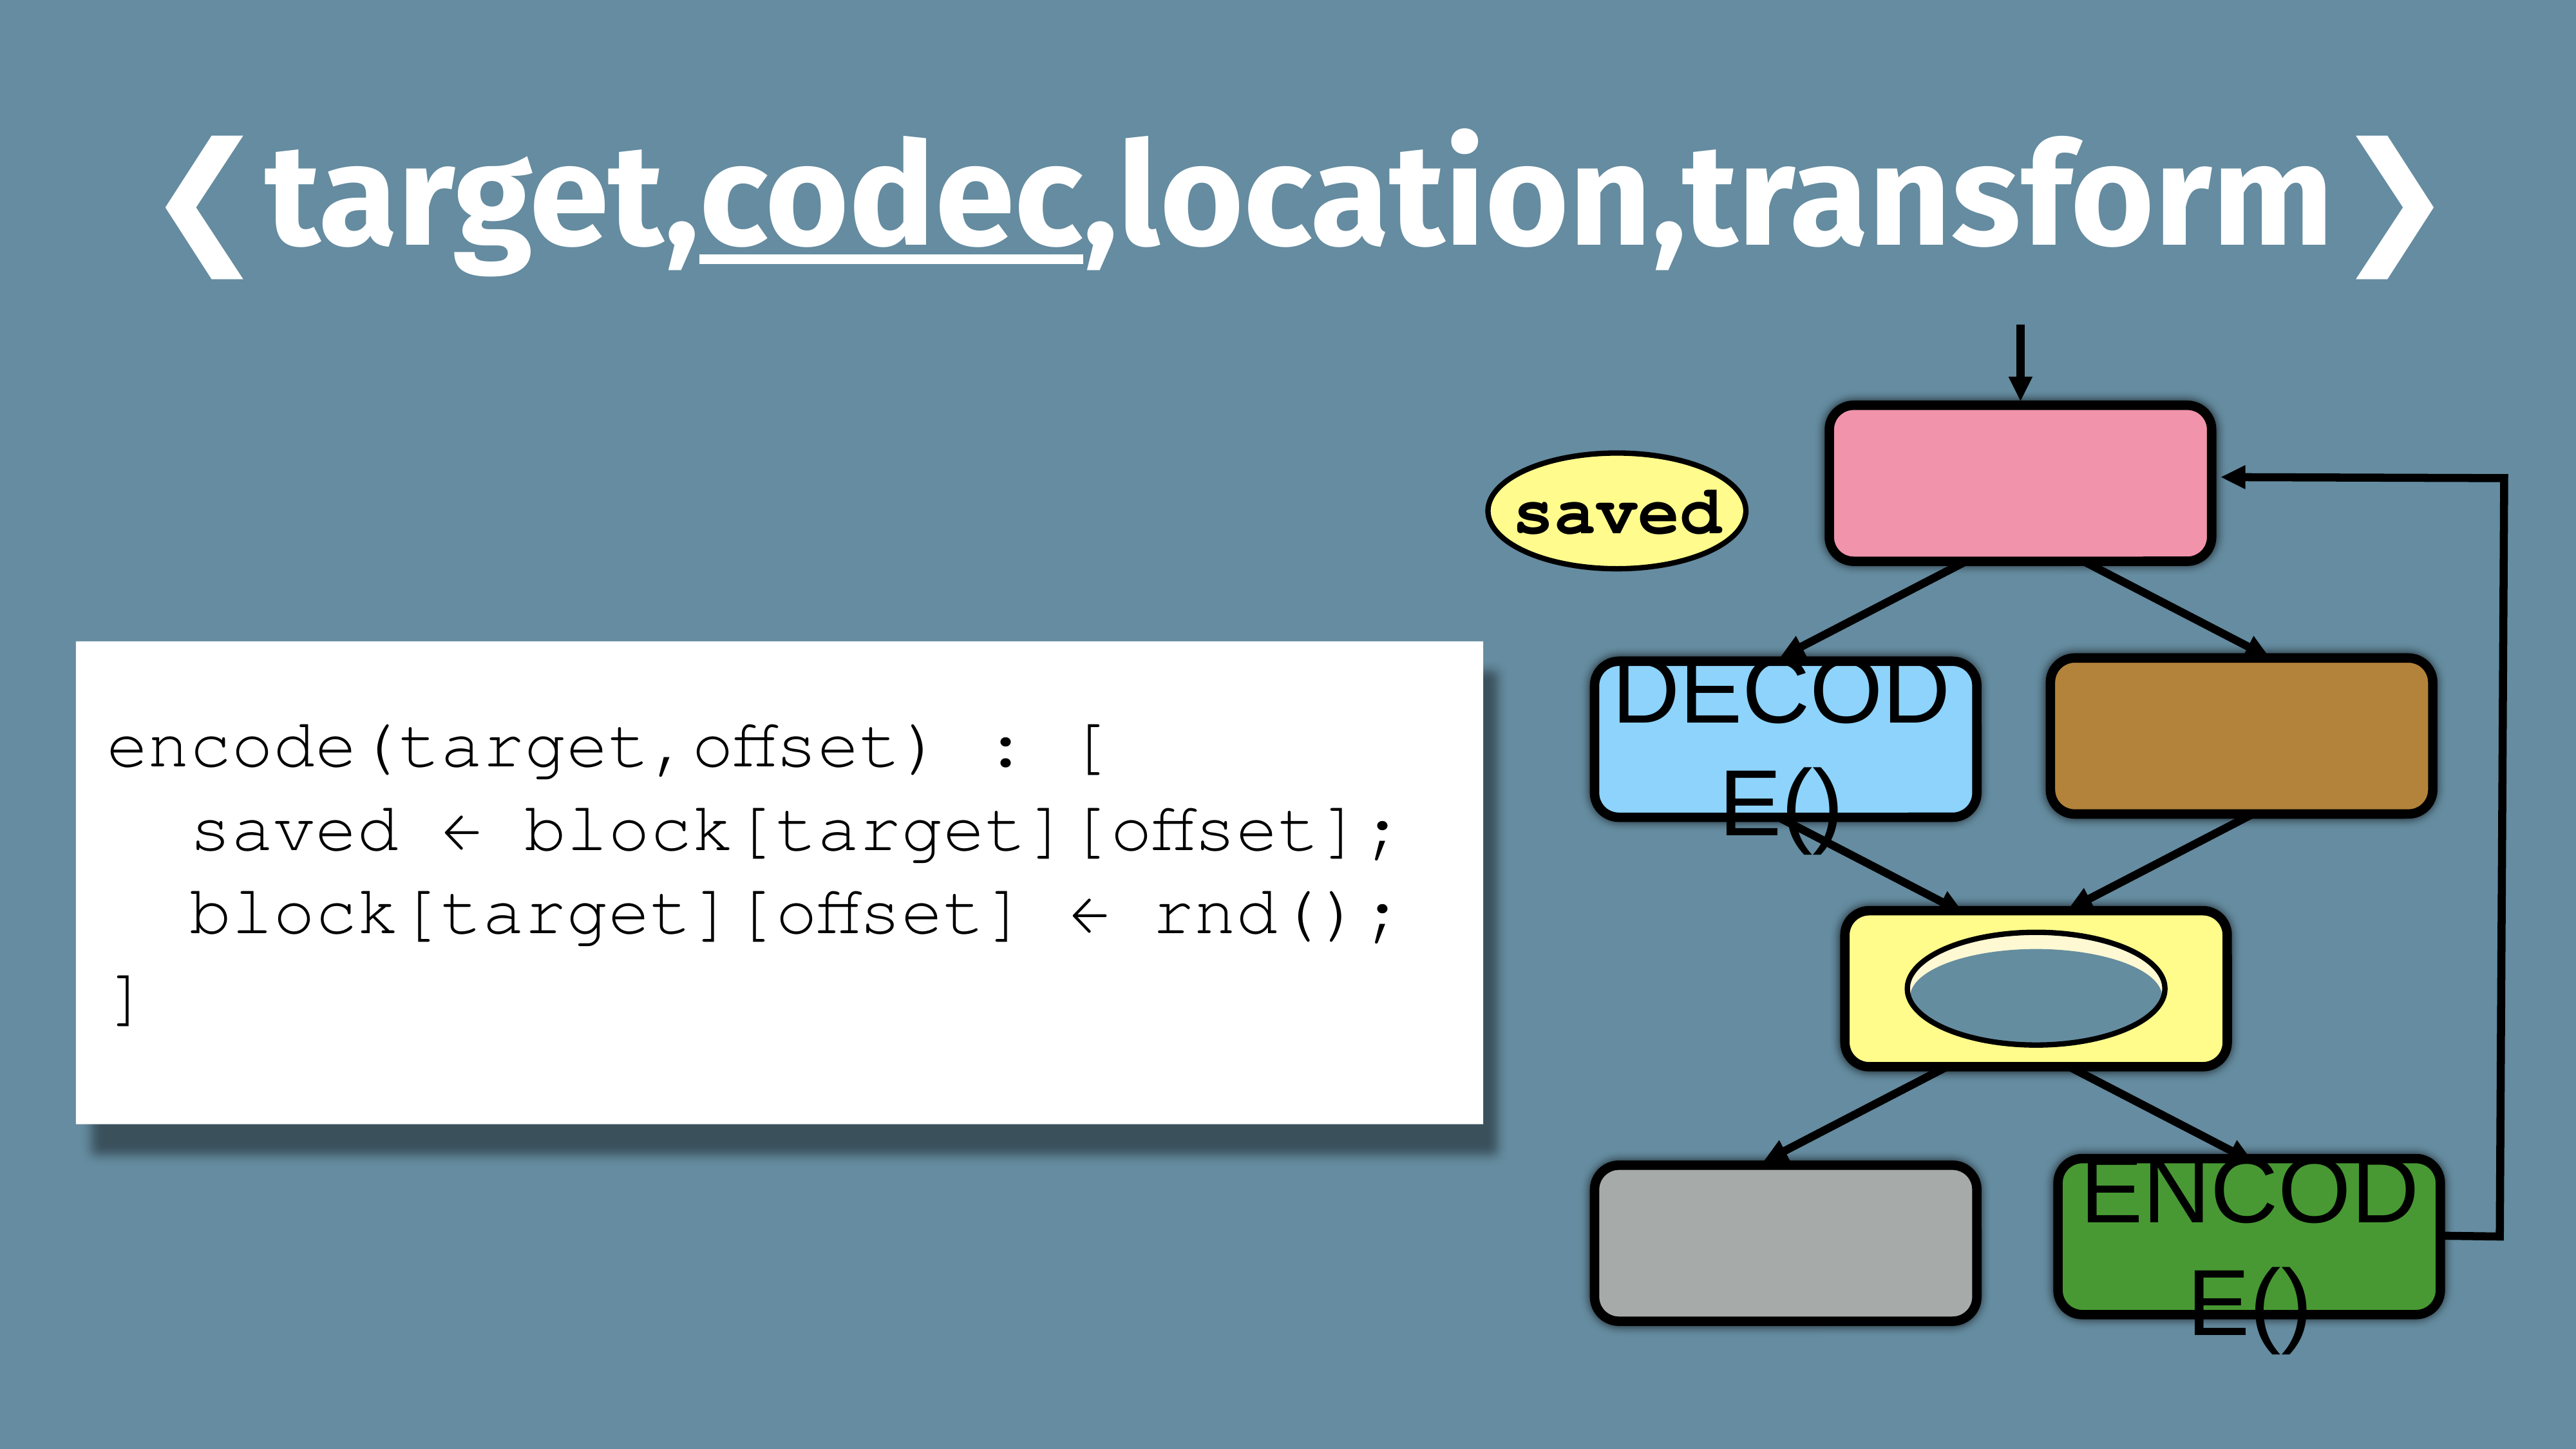

❮target,codec,location,transform❯

DECODE()

ENCODE()

saved

   encode(target,offset) : [
     saved ← block[target][offset];
     block[target][offset] ← rnd();
   ]